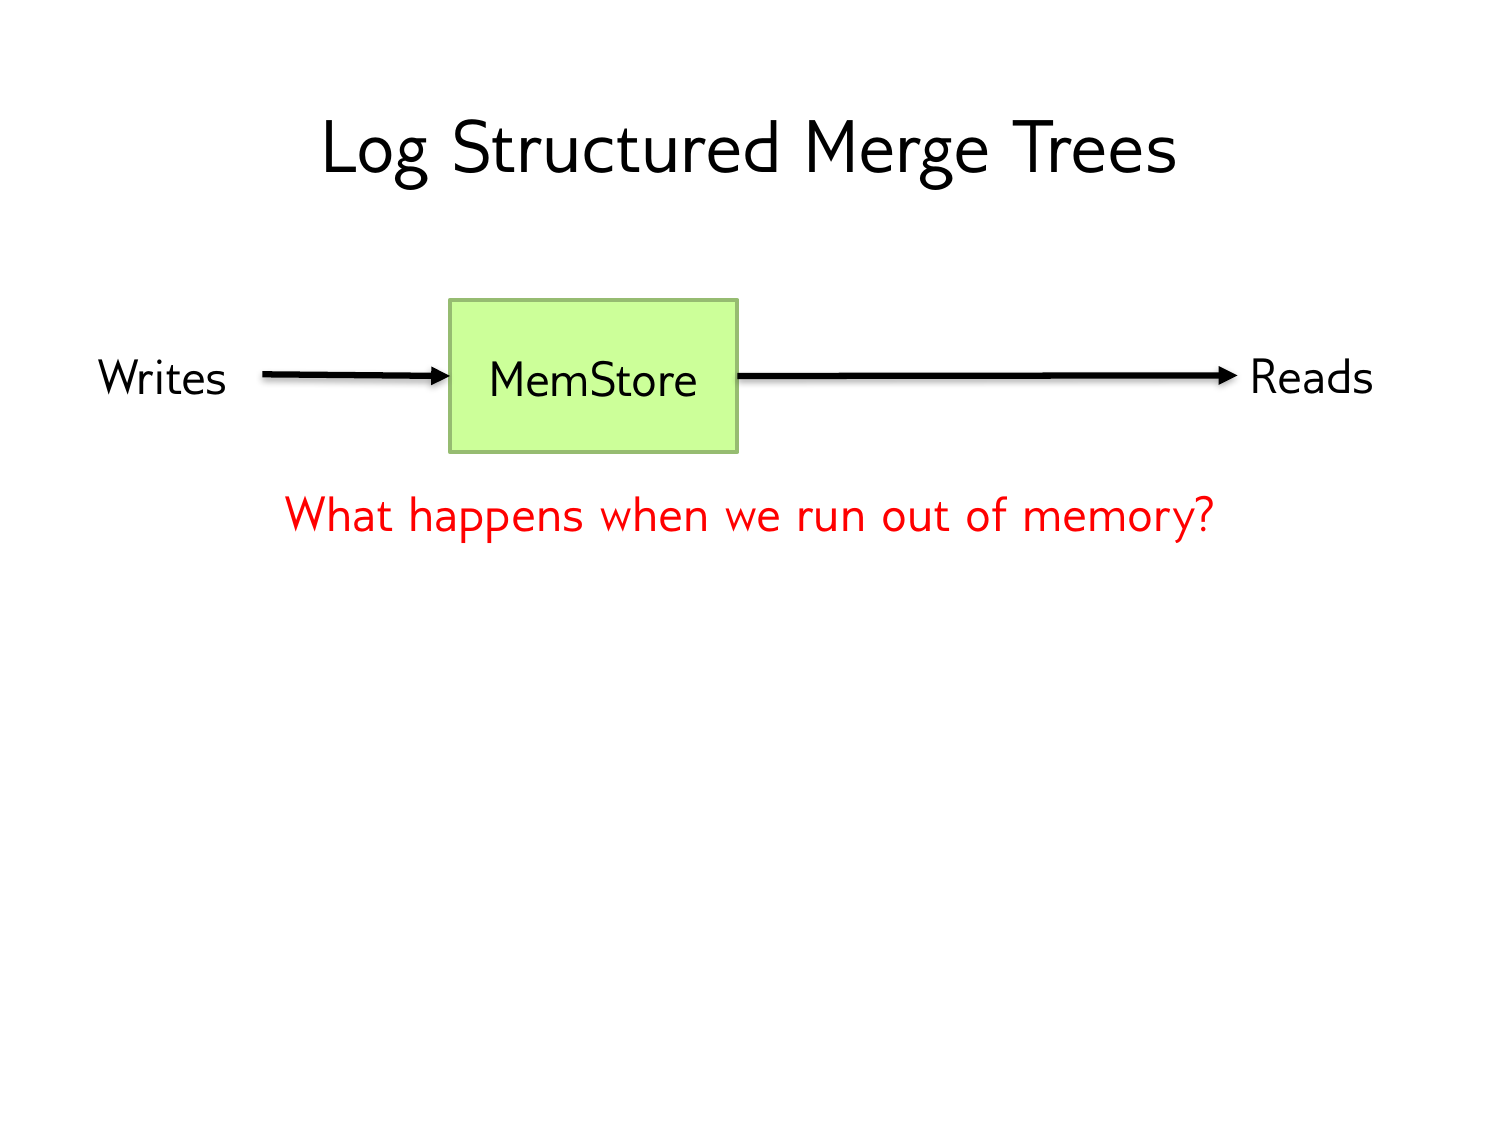

Log Structured Merge Trees
MemStore
Reads
Writes
What happens when we run out of memory?